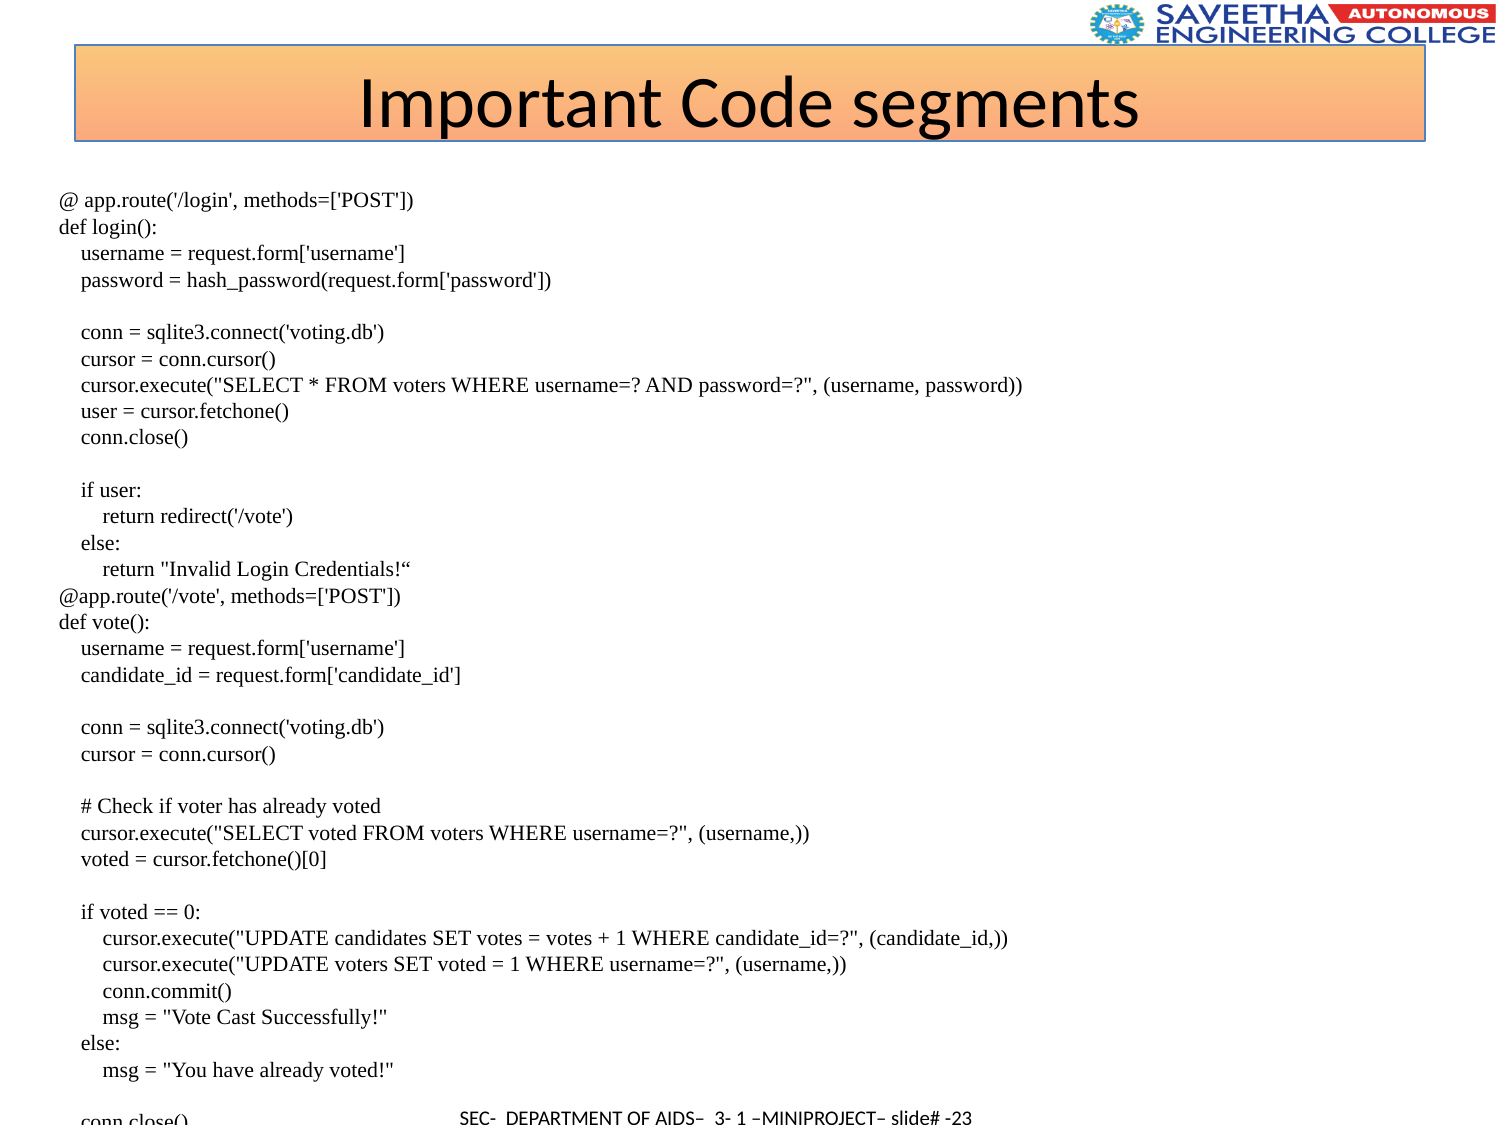

Important Code segments

@ app.route('/login', methods=['POST'])
def login():
    username = request.form['username']
    password = hash_password(request.form['password'])

    conn = sqlite3.connect('voting.db')
    cursor = conn.cursor()
    cursor.execute("SELECT * FROM voters WHERE username=? AND password=?", (username, password))
    user = cursor.fetchone()
    conn.close()

    if user:
        return redirect('/vote')
    else:
        return "Invalid Login Credentials!“
@app.route('/vote', methods=['POST'])
def vote():
    username = request.form['username']
    candidate_id = request.form['candidate_id']

    conn = sqlite3.connect('voting.db')
    cursor = conn.cursor()

    # Check if voter has already voted
    cursor.execute("SELECT voted FROM voters WHERE username=?", (username,))
    voted = cursor.fetchone()[0]

    if voted == 0:
        cursor.execute("UPDATE candidates SET votes = votes + 1 WHERE candidate_id=?", (candidate_id,))
        cursor.execute("UPDATE voters SET voted = 1 WHERE username=?", (username,))
        conn.commit()
        msg = "Vote Cast Successfully!"
    else:
        msg = "You have already voted!"

    conn.close()
    return msg